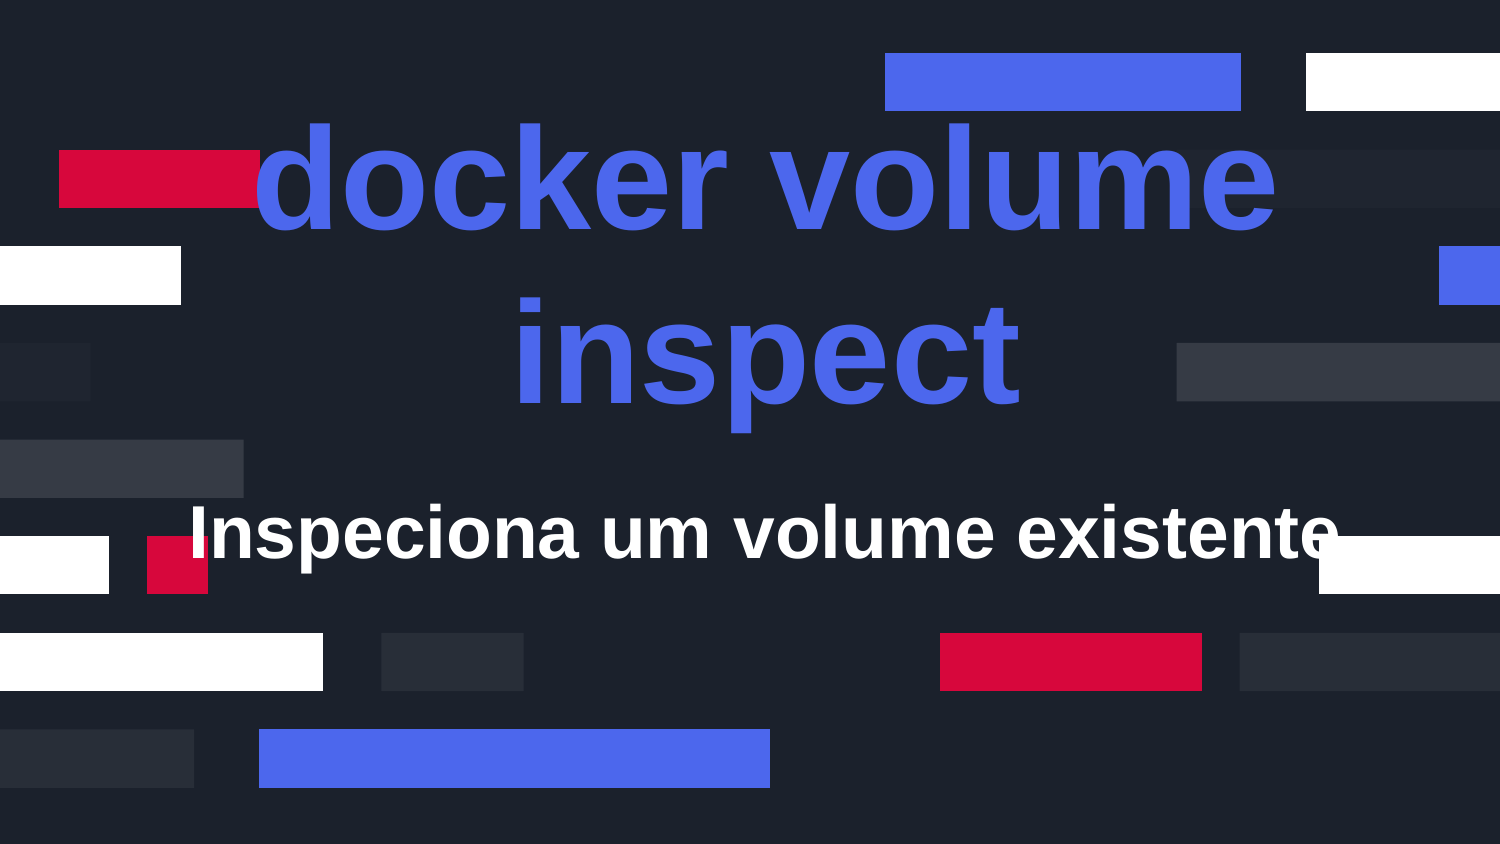

docker volume inspect
# Inspeciona um volume existente